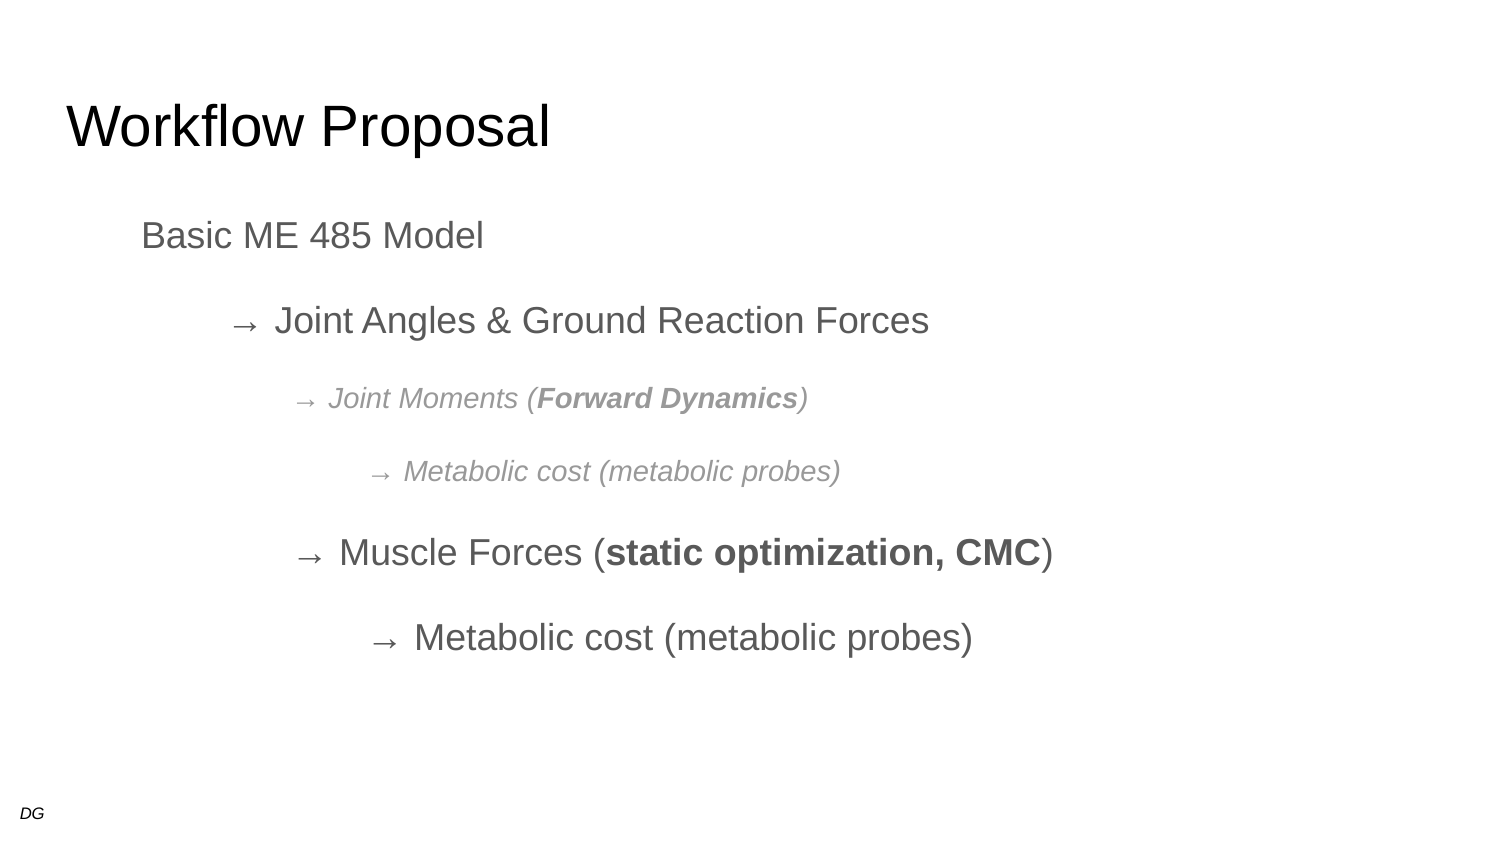

# Workflow Proposal
Basic ME 485 Model
 → Joint Angles & Ground Reaction Forces
→ Joint Moments (Forward Dynamics)
→ Metabolic cost (metabolic probes)
→ Muscle Forces (static optimization, CMC)
→ Metabolic cost (metabolic probes)
DG